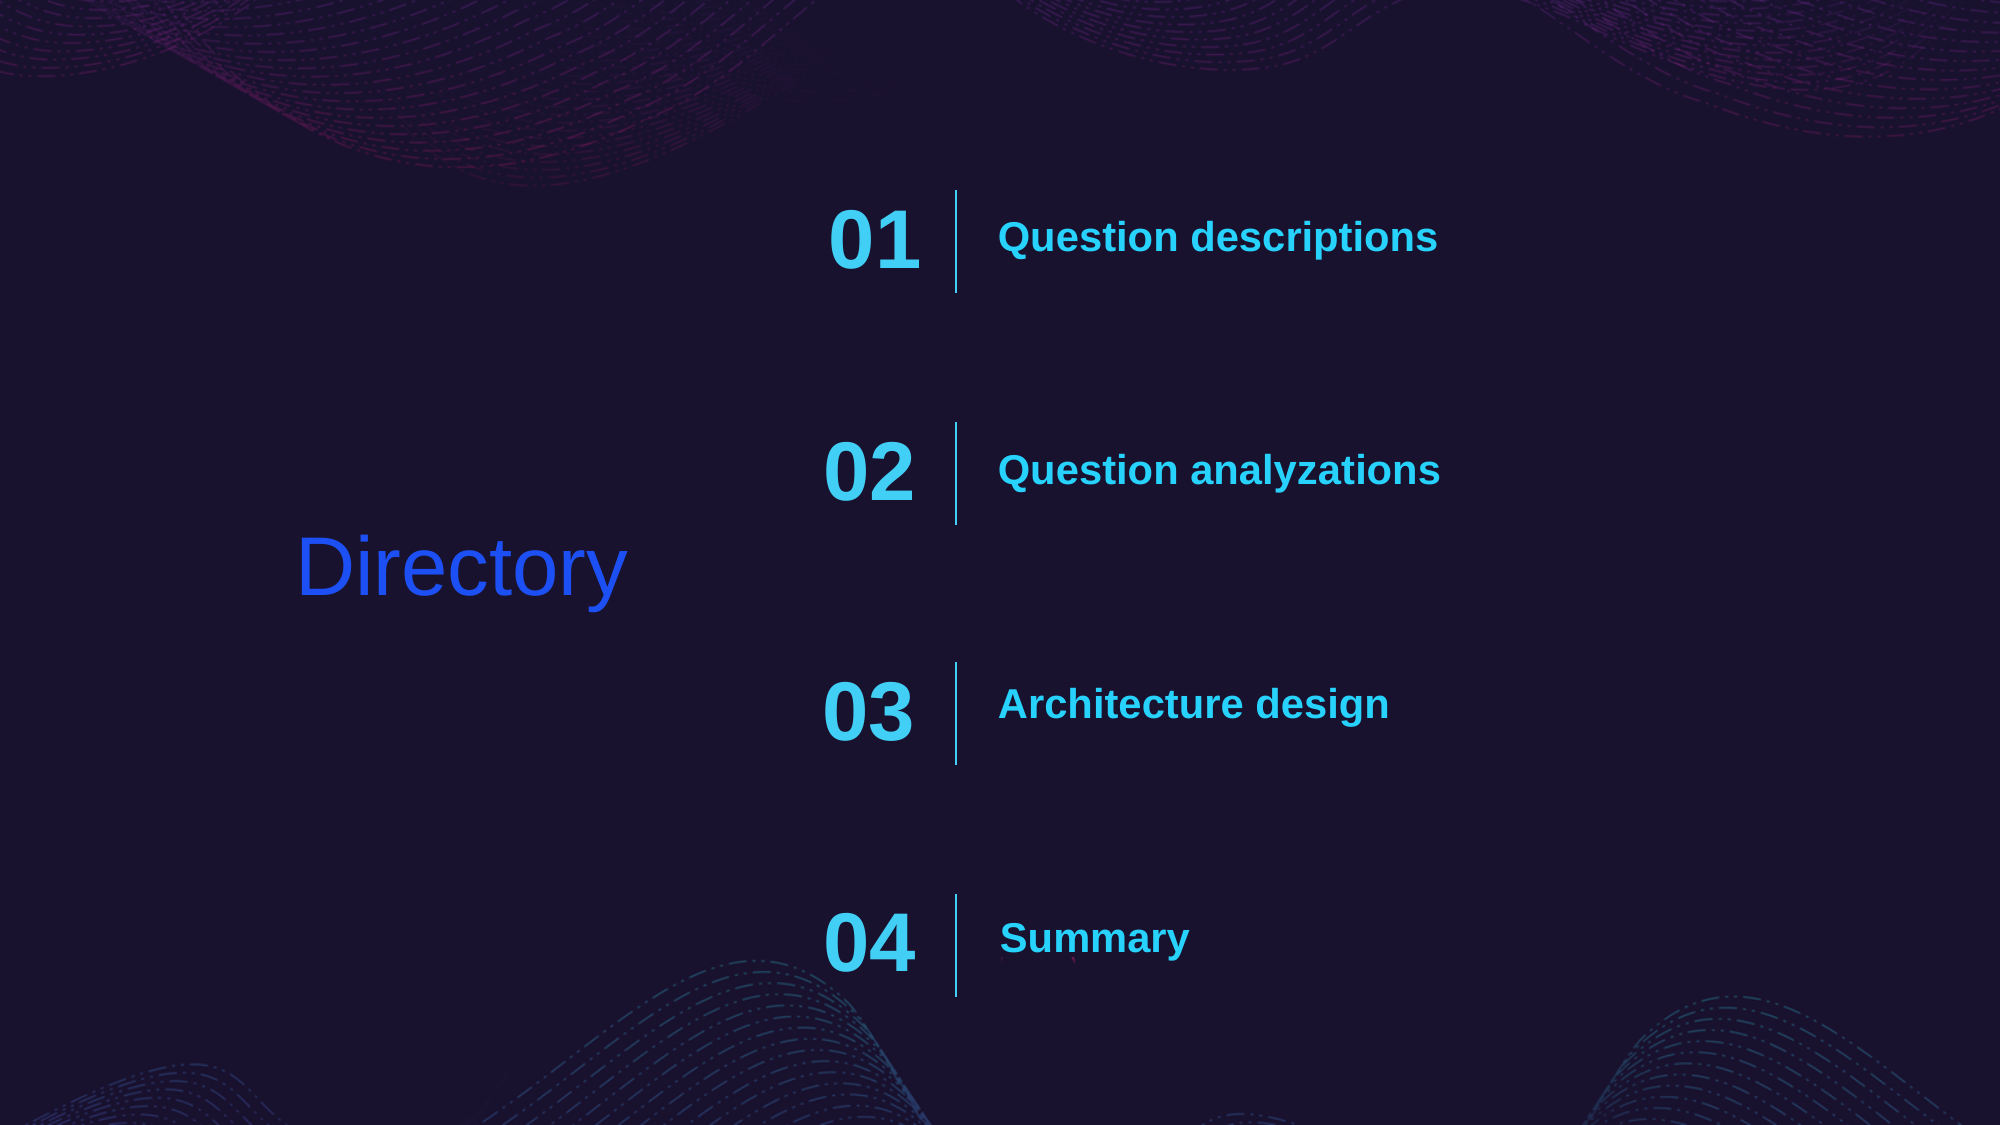

01
Question descriptions
02
Question analyzations
Directory
03
Architecture design
04
Summary